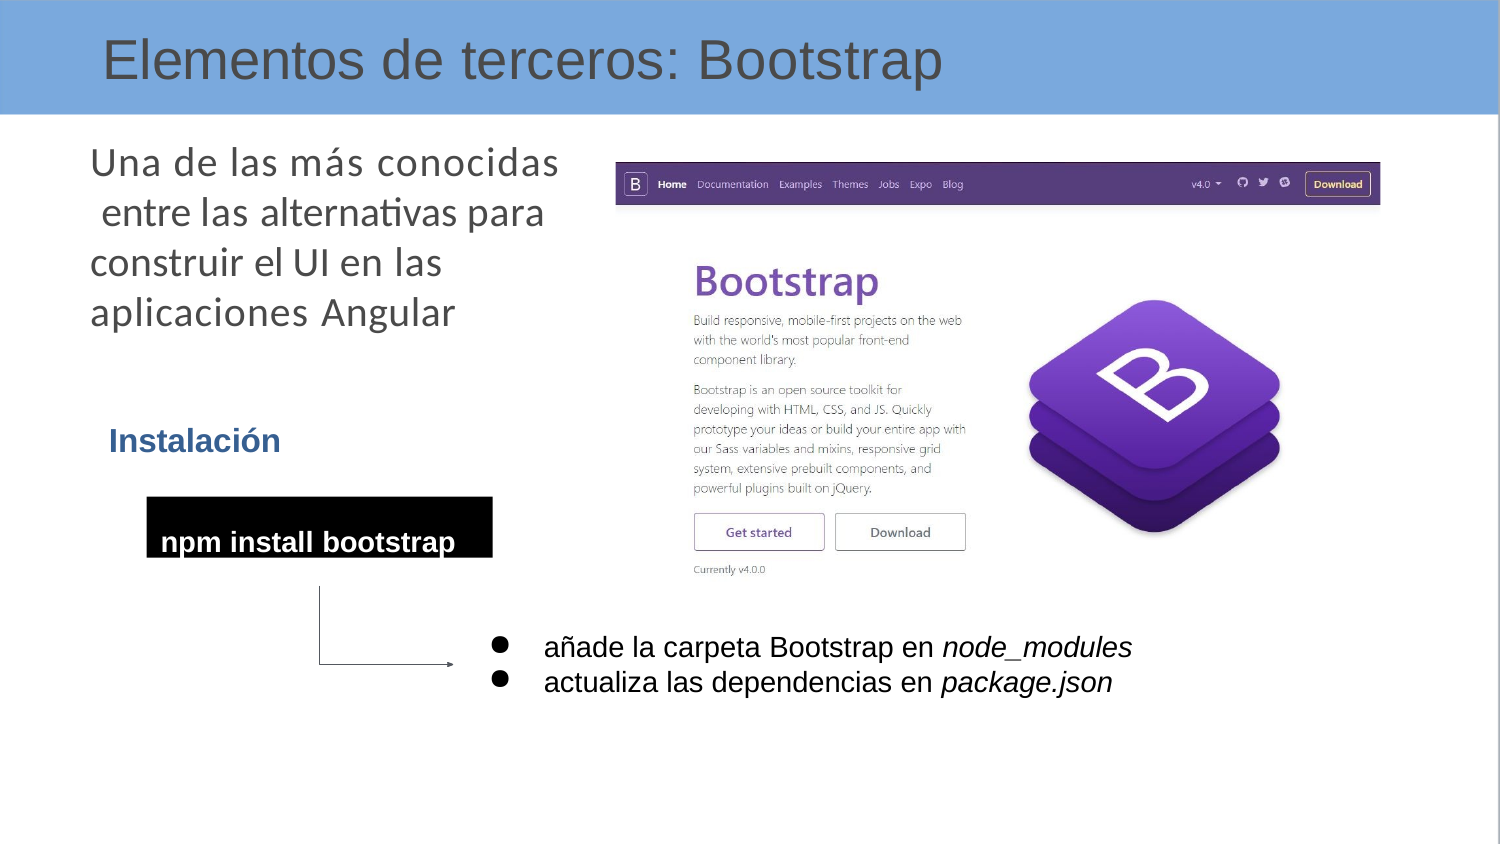

# Elementos de terceros: Bootstrap
Una de las más conocidas  entre las alternativas para  construir el UI en las  aplicaciones Angular

Instalación

npm install bootstrap

añade la carpeta Bootstrap en node_modules
actualiza las dependencias en package.json